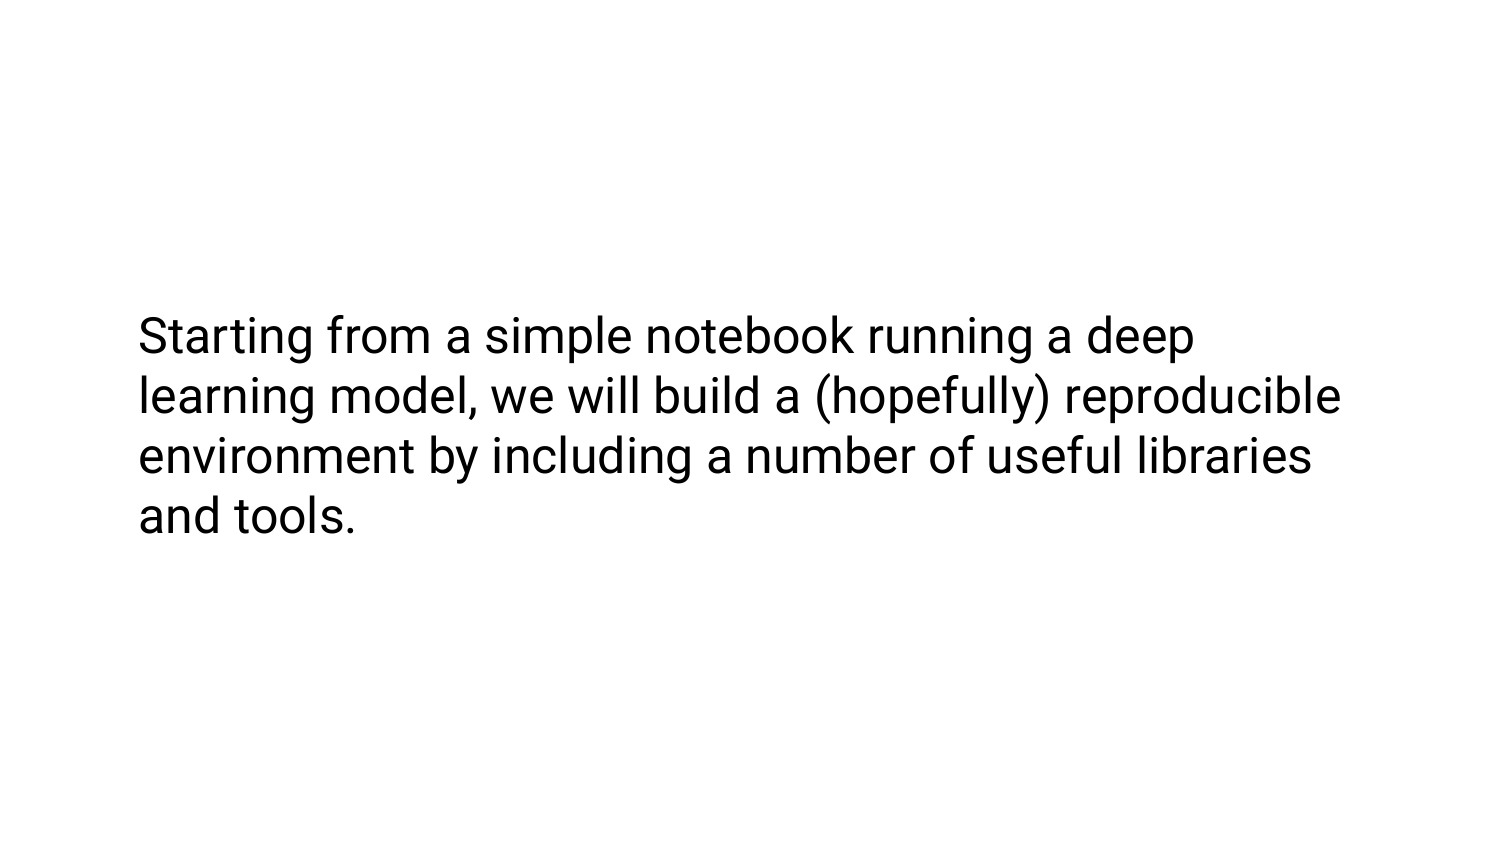

Starting from a simple notebook running a deep learning model, we will build a (hopefully) reproducible environment by including a number of useful libraries and tools.